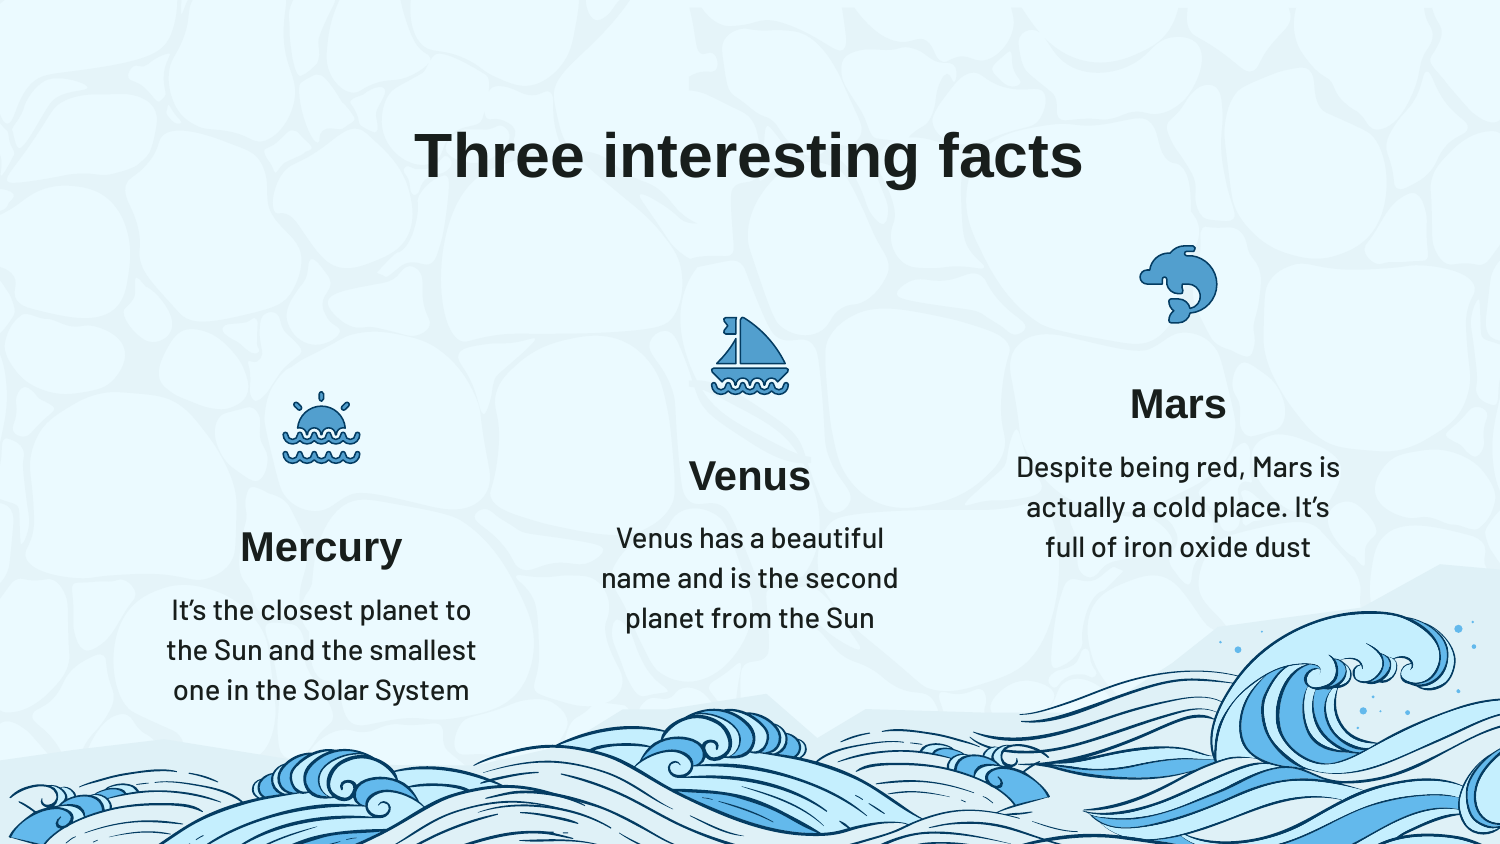

# Three interesting facts

Mars

Despite being red, Mars is actually a cold place. It’s full of iron oxide dust
Venus
Venus has a beautiful name and is the second planet from the Sun
Mercury
It’s the closest planet to the Sun and the smallest one in the Solar System